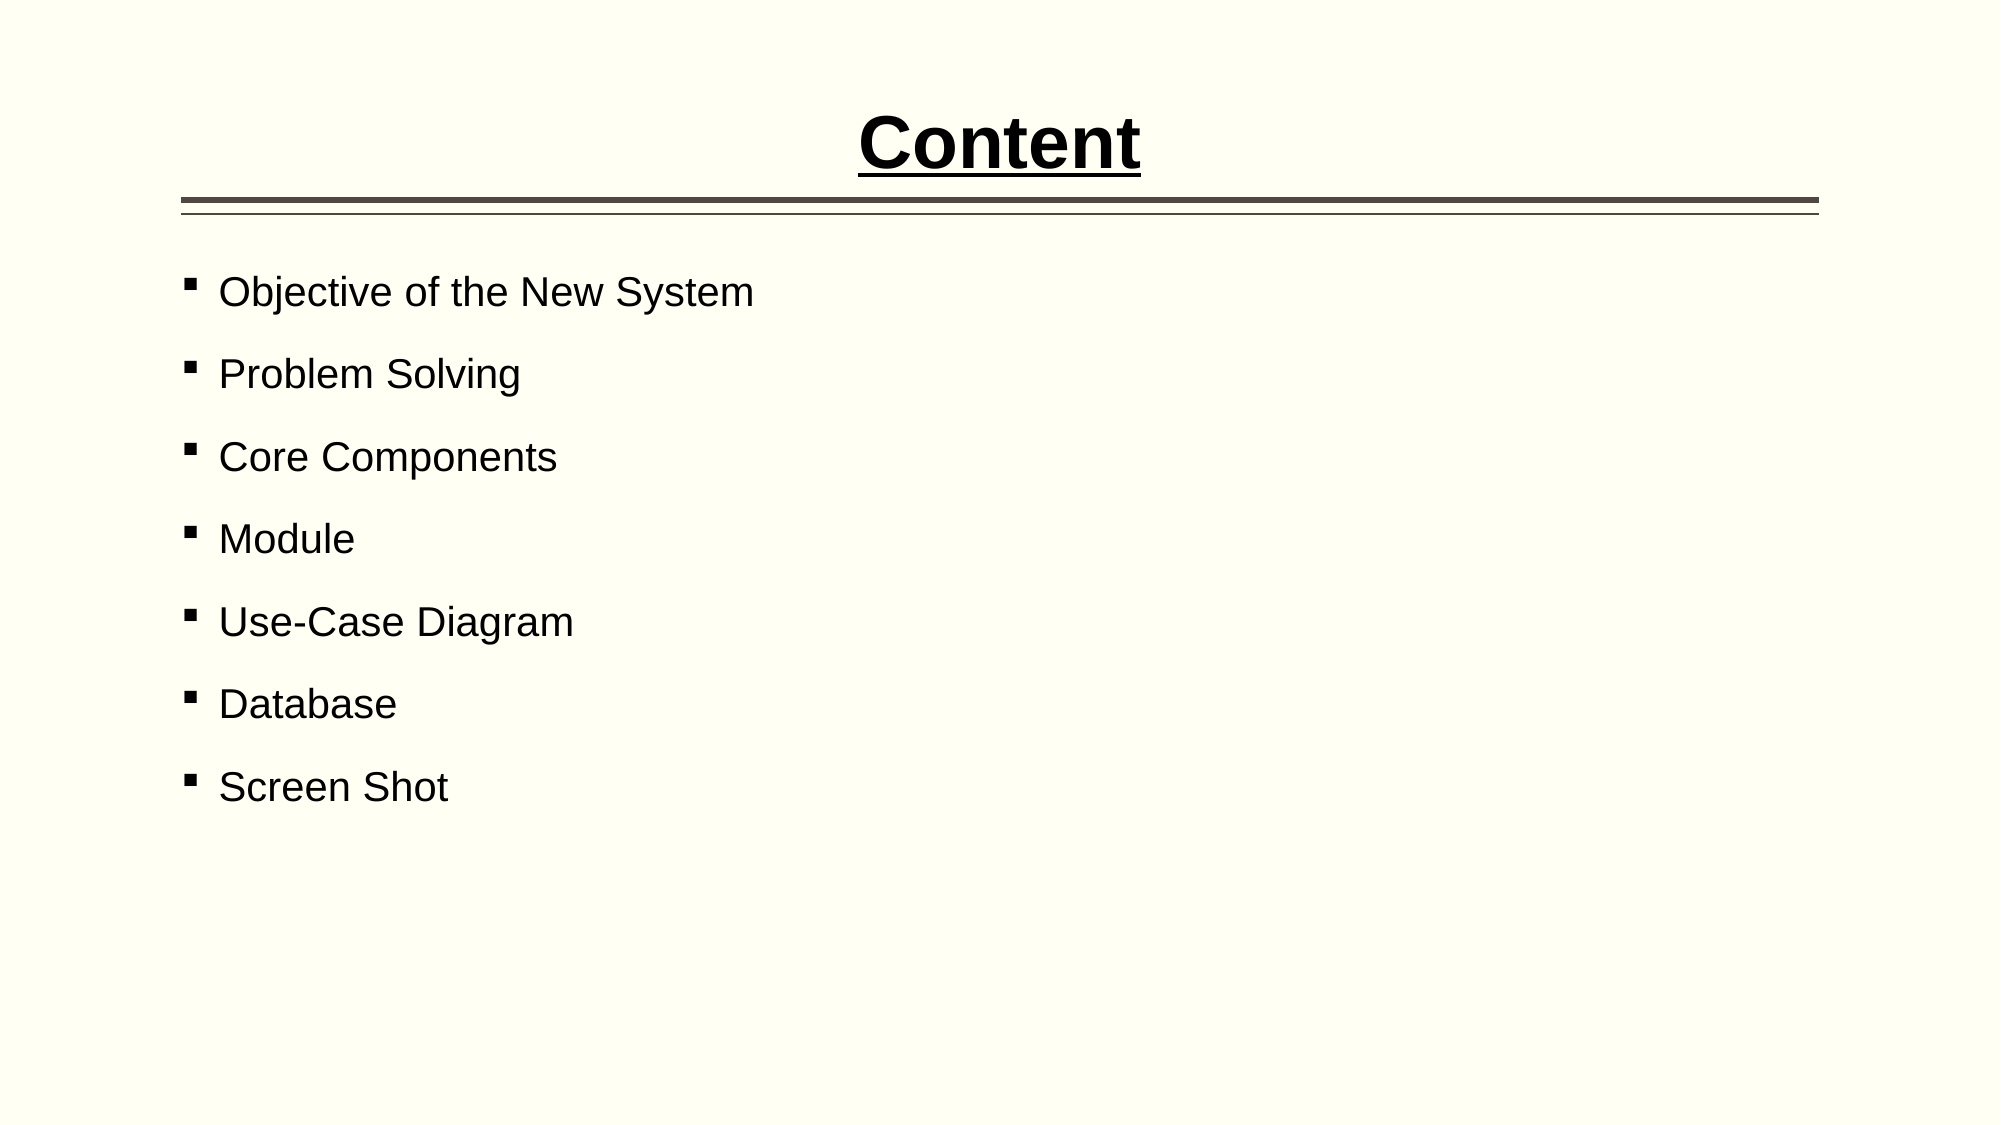

# Content
Objective of the New System
Problem Solving
Core Components
Module
Use-Case Diagram
Database
Screen Shot